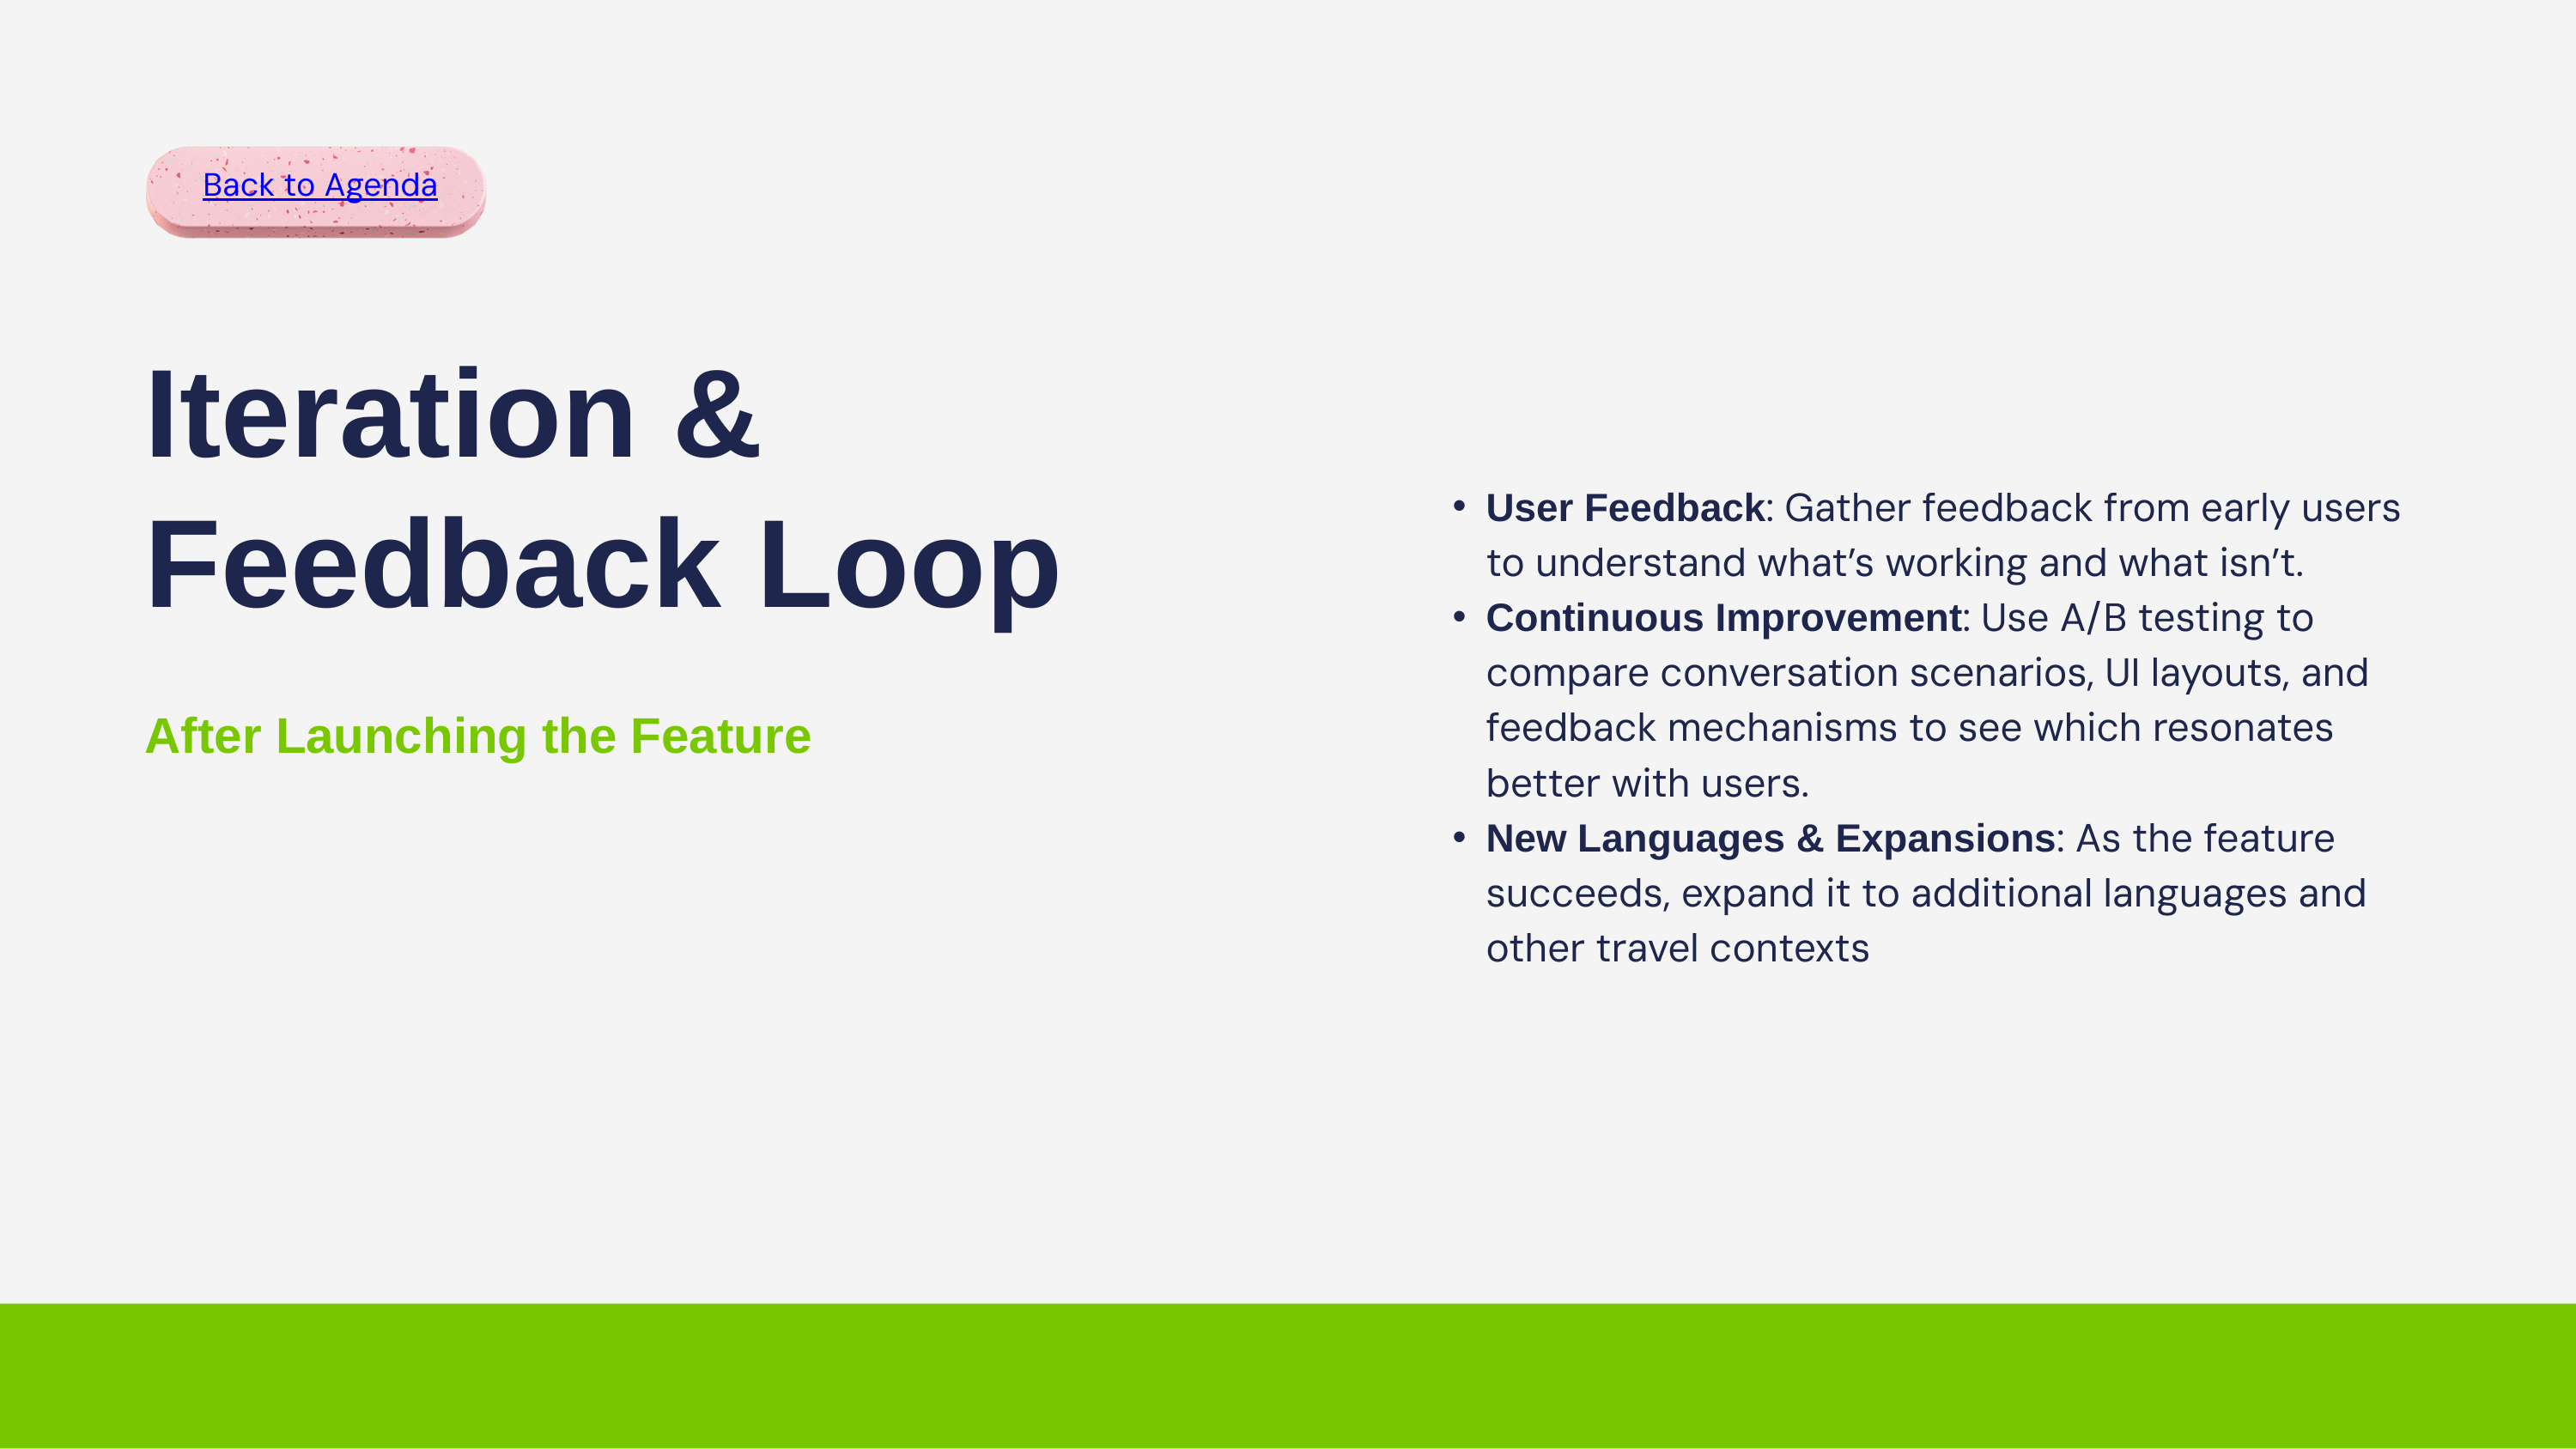

Back to Agenda
Iteration & Feedback Loop
After Launching the Feature
User Feedback: Gather feedback from early users to understand what’s working and what isn’t.
Continuous Improvement: Use A/B testing to compare conversation scenarios, UI layouts, and feedback mechanisms to see which resonates better with users.
New Languages & Expansions: As the feature succeeds, expand it to additional languages and other travel contexts